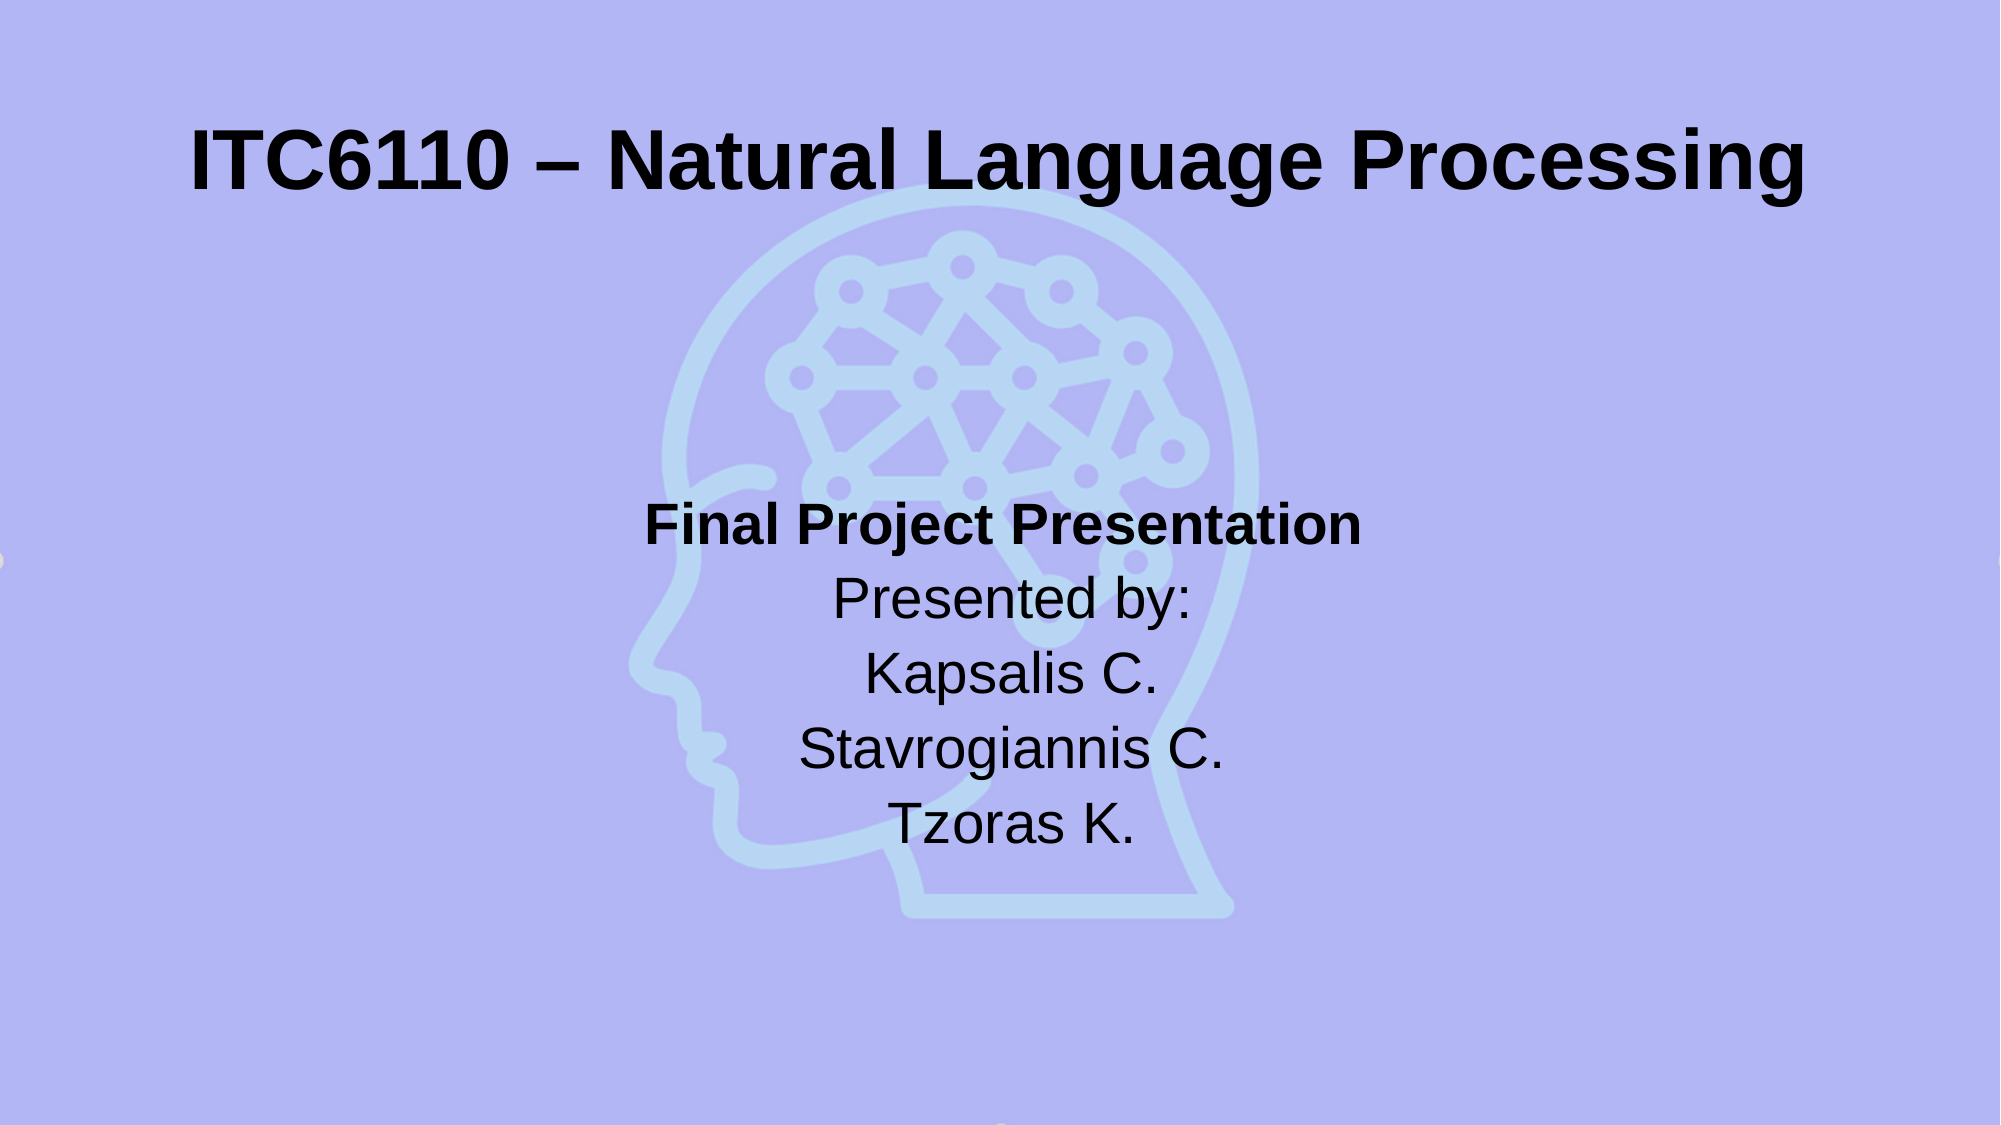

# ITC6110 – Natural Language Processing

Final Project Presentation
Presented by:
Kapsalis C.
Stavrogiannis C.
Tzoras K.